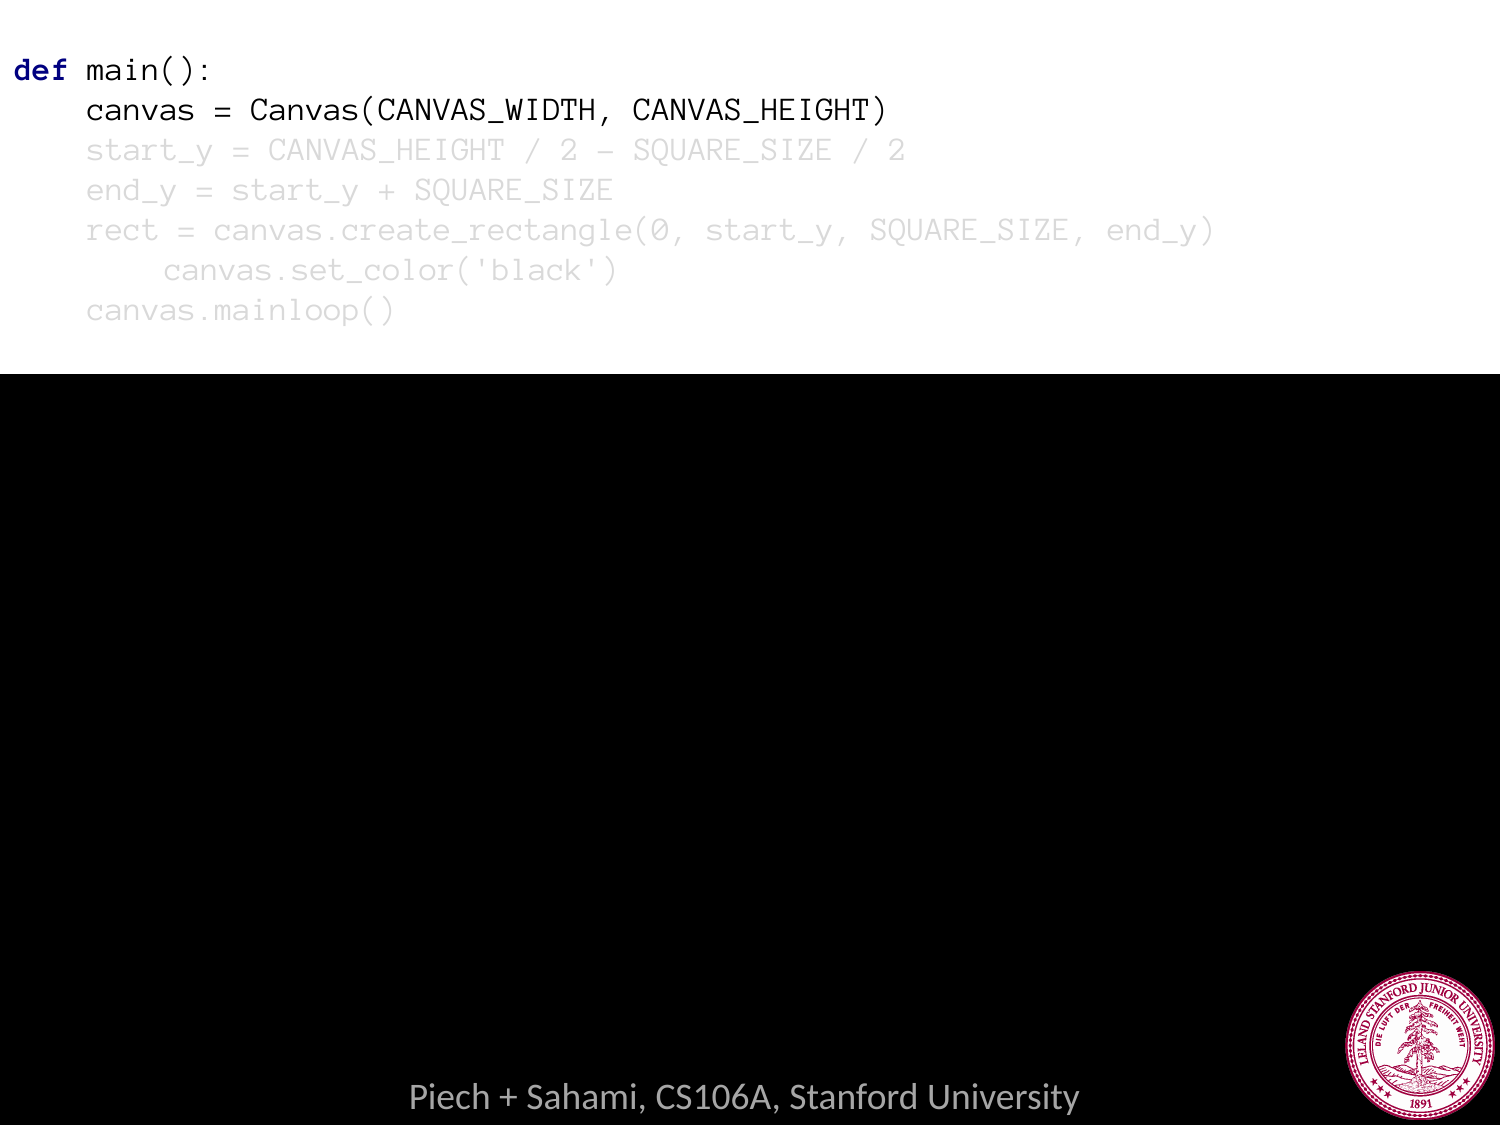

def main():
    canvas = Canvas(CANVAS_WIDTH, CANVAS_HEIGHT)
    start_y = CANVAS_HEIGHT / 2 - SQUARE_SIZE / 2
    end_y = start_y + SQUARE_SIZE
    rect = canvas.create_rectangle(0, start_y, SQUARE_SIZE, end_y)
	canvas.set_color('black')
    canvas.mainloop()